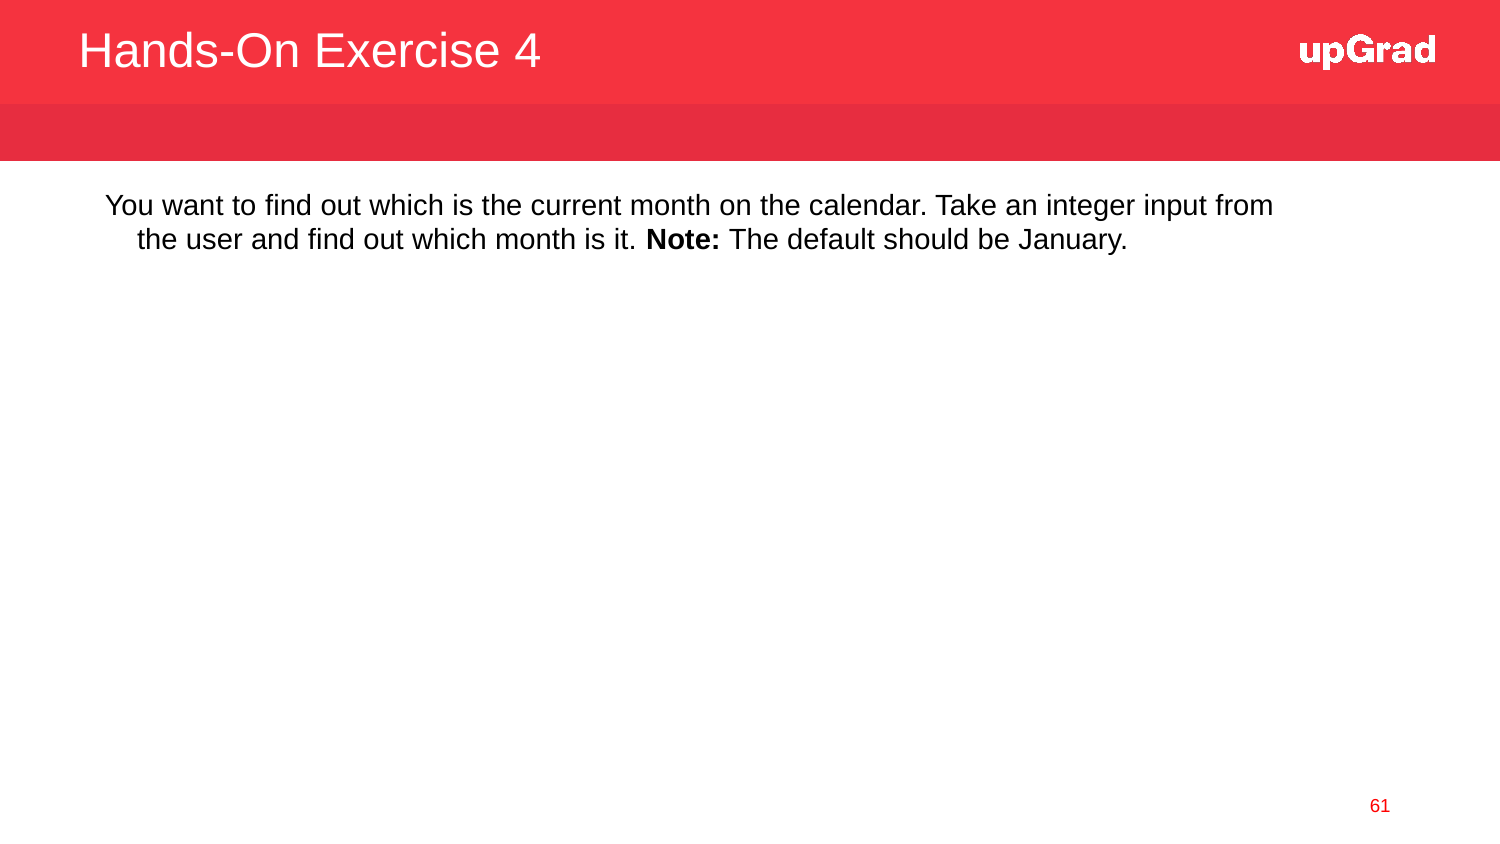

Hands-On Exercise 4

You want to find out which is the current month on the calendar. Take an integer input from the user and find out which month is it. Note: The default should be January.
61